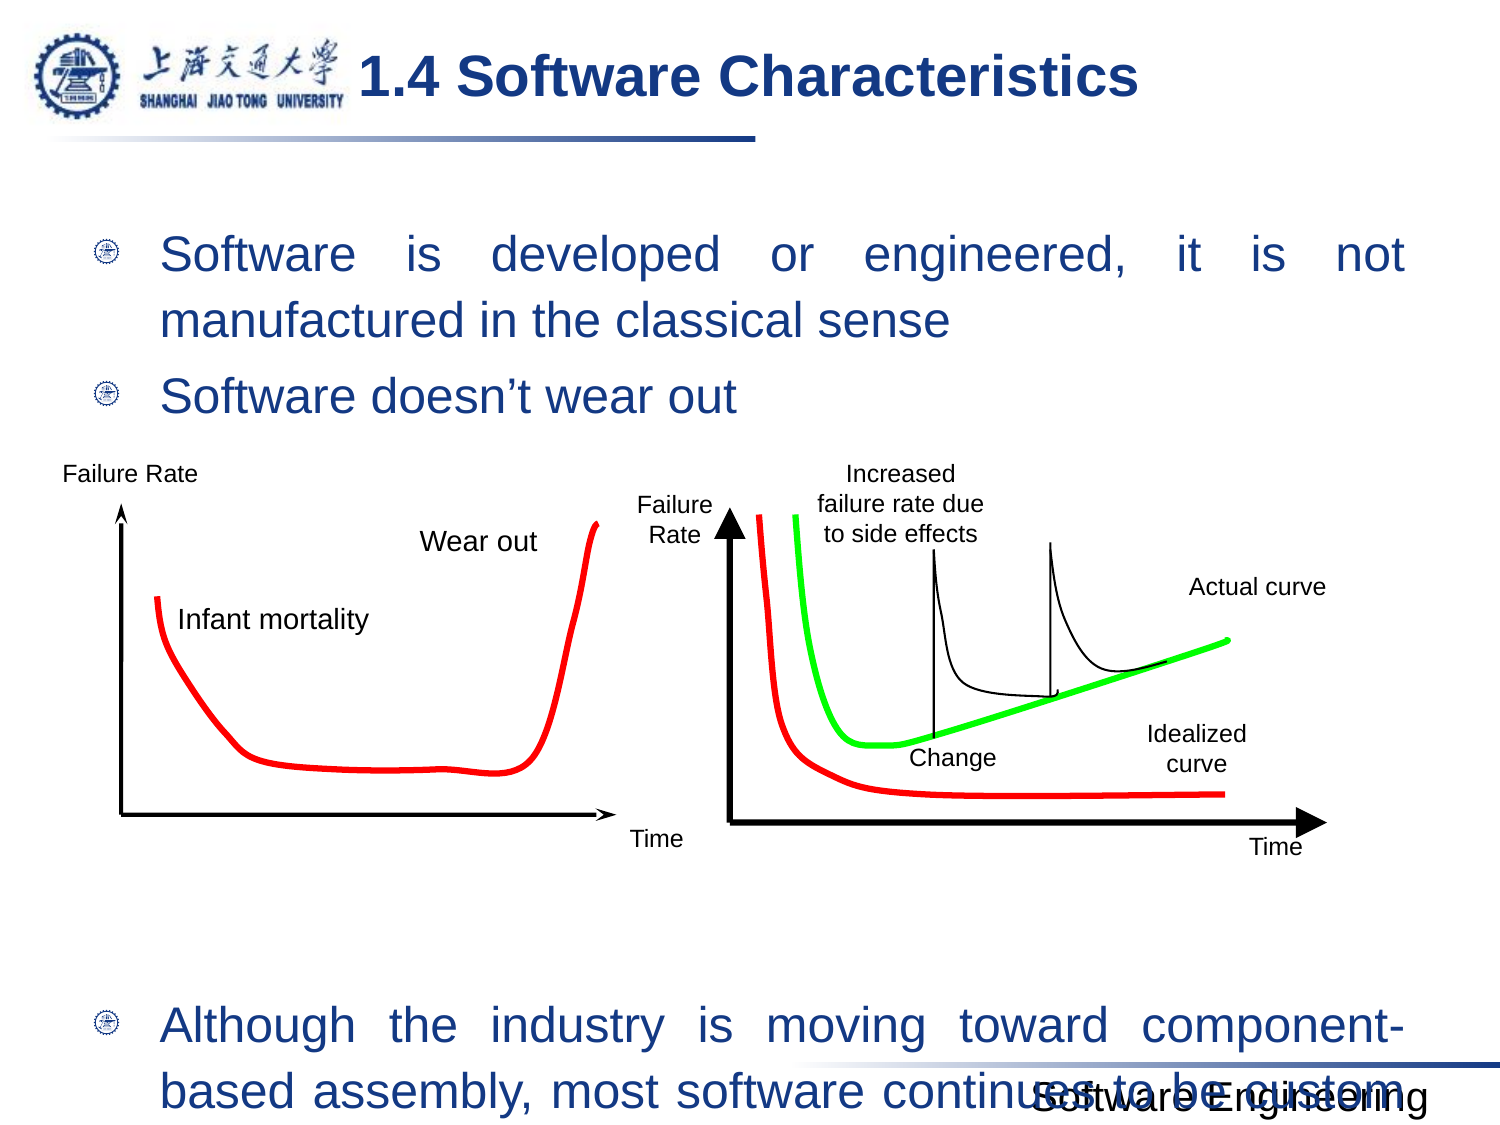

# 1.4 Software Characteristics
Software is developed or engineered, it is not manufactured in the classical sense
Software doesn’t wear out

Although the industry is moving toward component-based assembly, most software continues to be custom built
Failure Rate

Infant mortality

Time
Increased failure rate due to side effects
Failure Rate

Actual curve
Idealized curve

Time
Wear out
Change